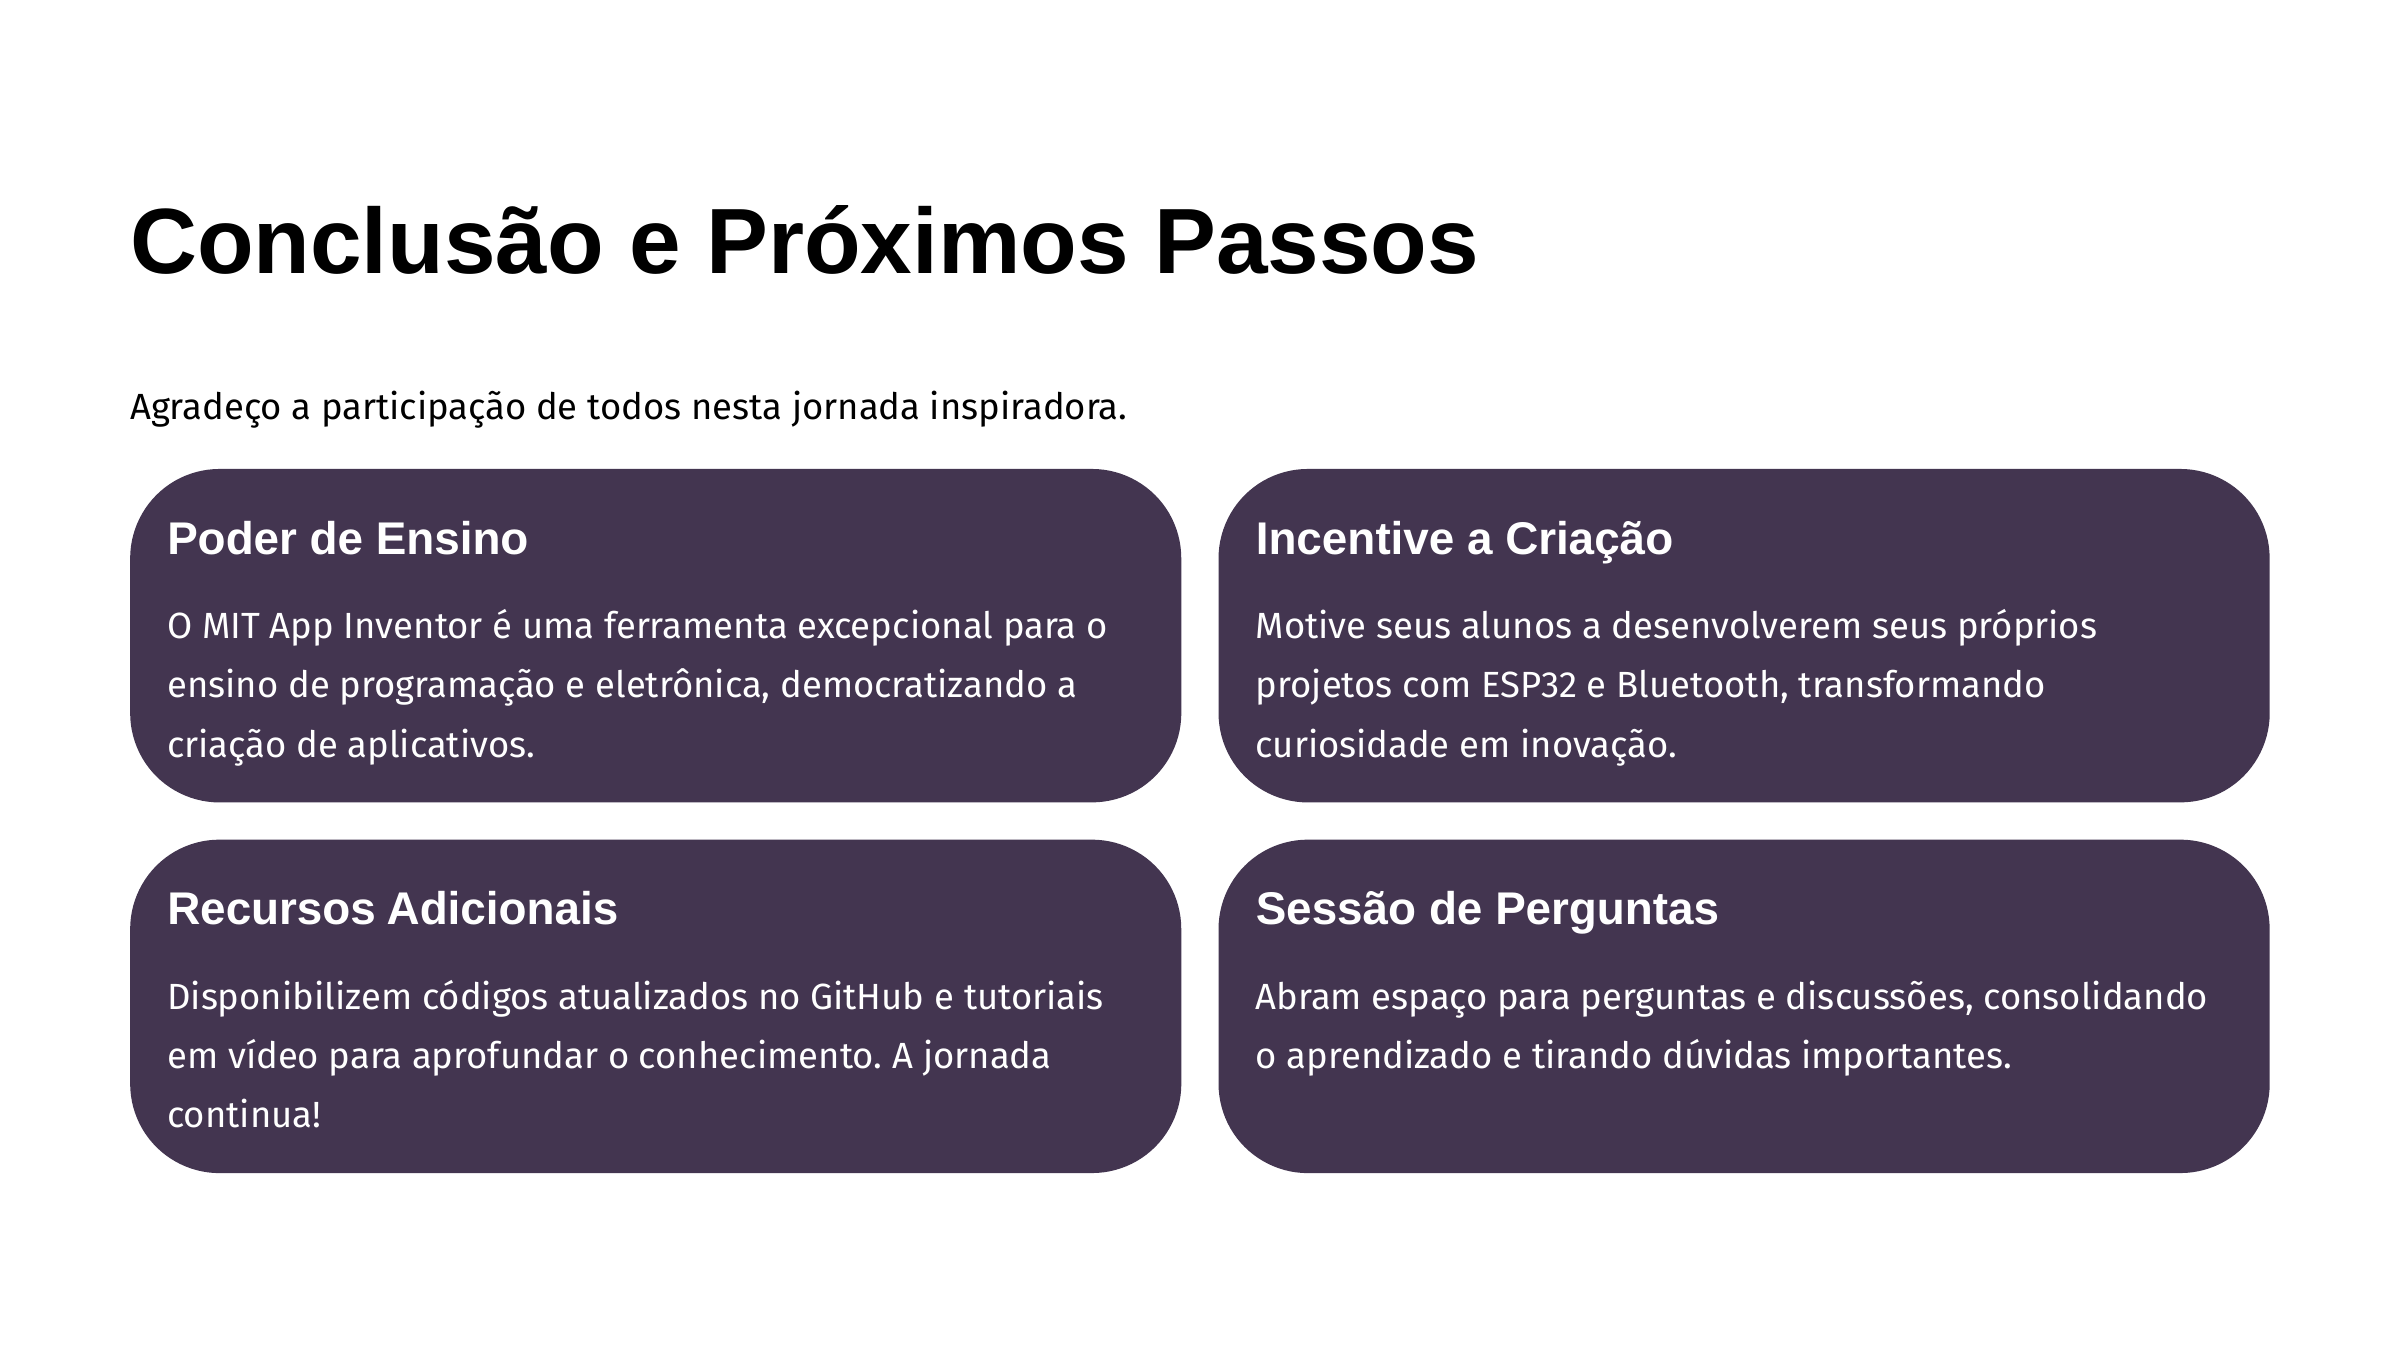

Conclusão e Próximos Passos
Agradeço a participação de todos nesta jornada inspiradora.

Poder de Ensino
Incentive a Criação
O MIT App Inventor é uma ferramenta excepcional para o ensino de programação e eletrônica, democratizando a criação de aplicativos.
Motive seus alunos a desenvolverem seus próprios projetos com ESP32 e Bluetooth, transformando curiosidade em inovação.

Recursos Adicionais
Sessão de Perguntas
Disponibilizem códigos atualizados no GitHub e tutoriais em vídeo para aprofundar o conhecimento. A jornada continua!
Abram espaço para perguntas e discussões, consolidando o aprendizado e tirando dúvidas importantes.